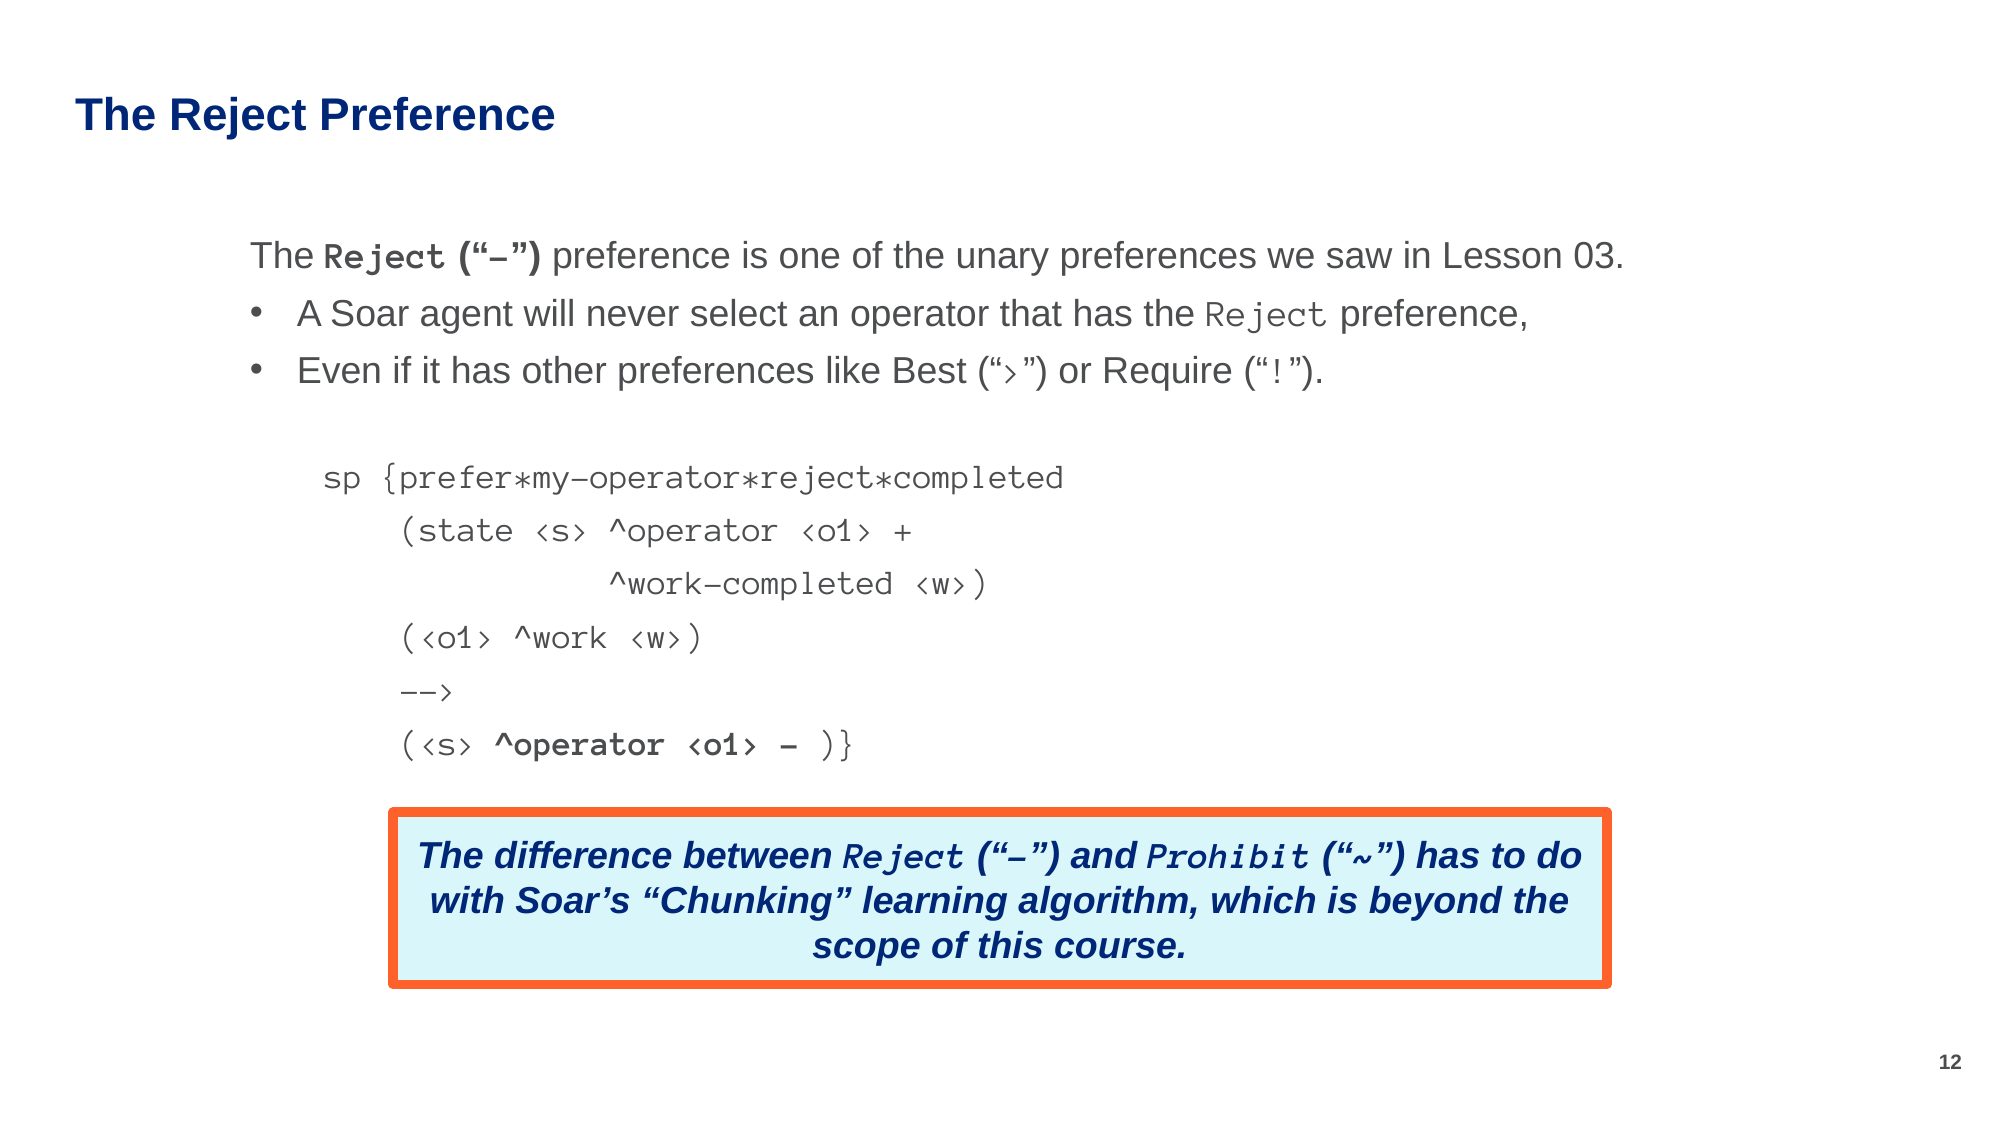

# The Reject Preference
The Reject (“–”) preference is one of the unary preferences we saw in Lesson 03.
A Soar agent will never select an operator that has the Reject preference,
Even if it has other preferences like Best (“>”) or Require (“!”).

sp {prefer*my-operator*reject*completed
    (state <s> ^operator <o1> +
               ^work-completed <w>)
    (<o1> ^work <w>)
    -->
    (<s> ^operator <o1> - )}
The difference between Reject (“–”) and Prohibit (“~”) has to do with Soar’s “Chunking” learning algorithm, which is beyond the scope of this course.